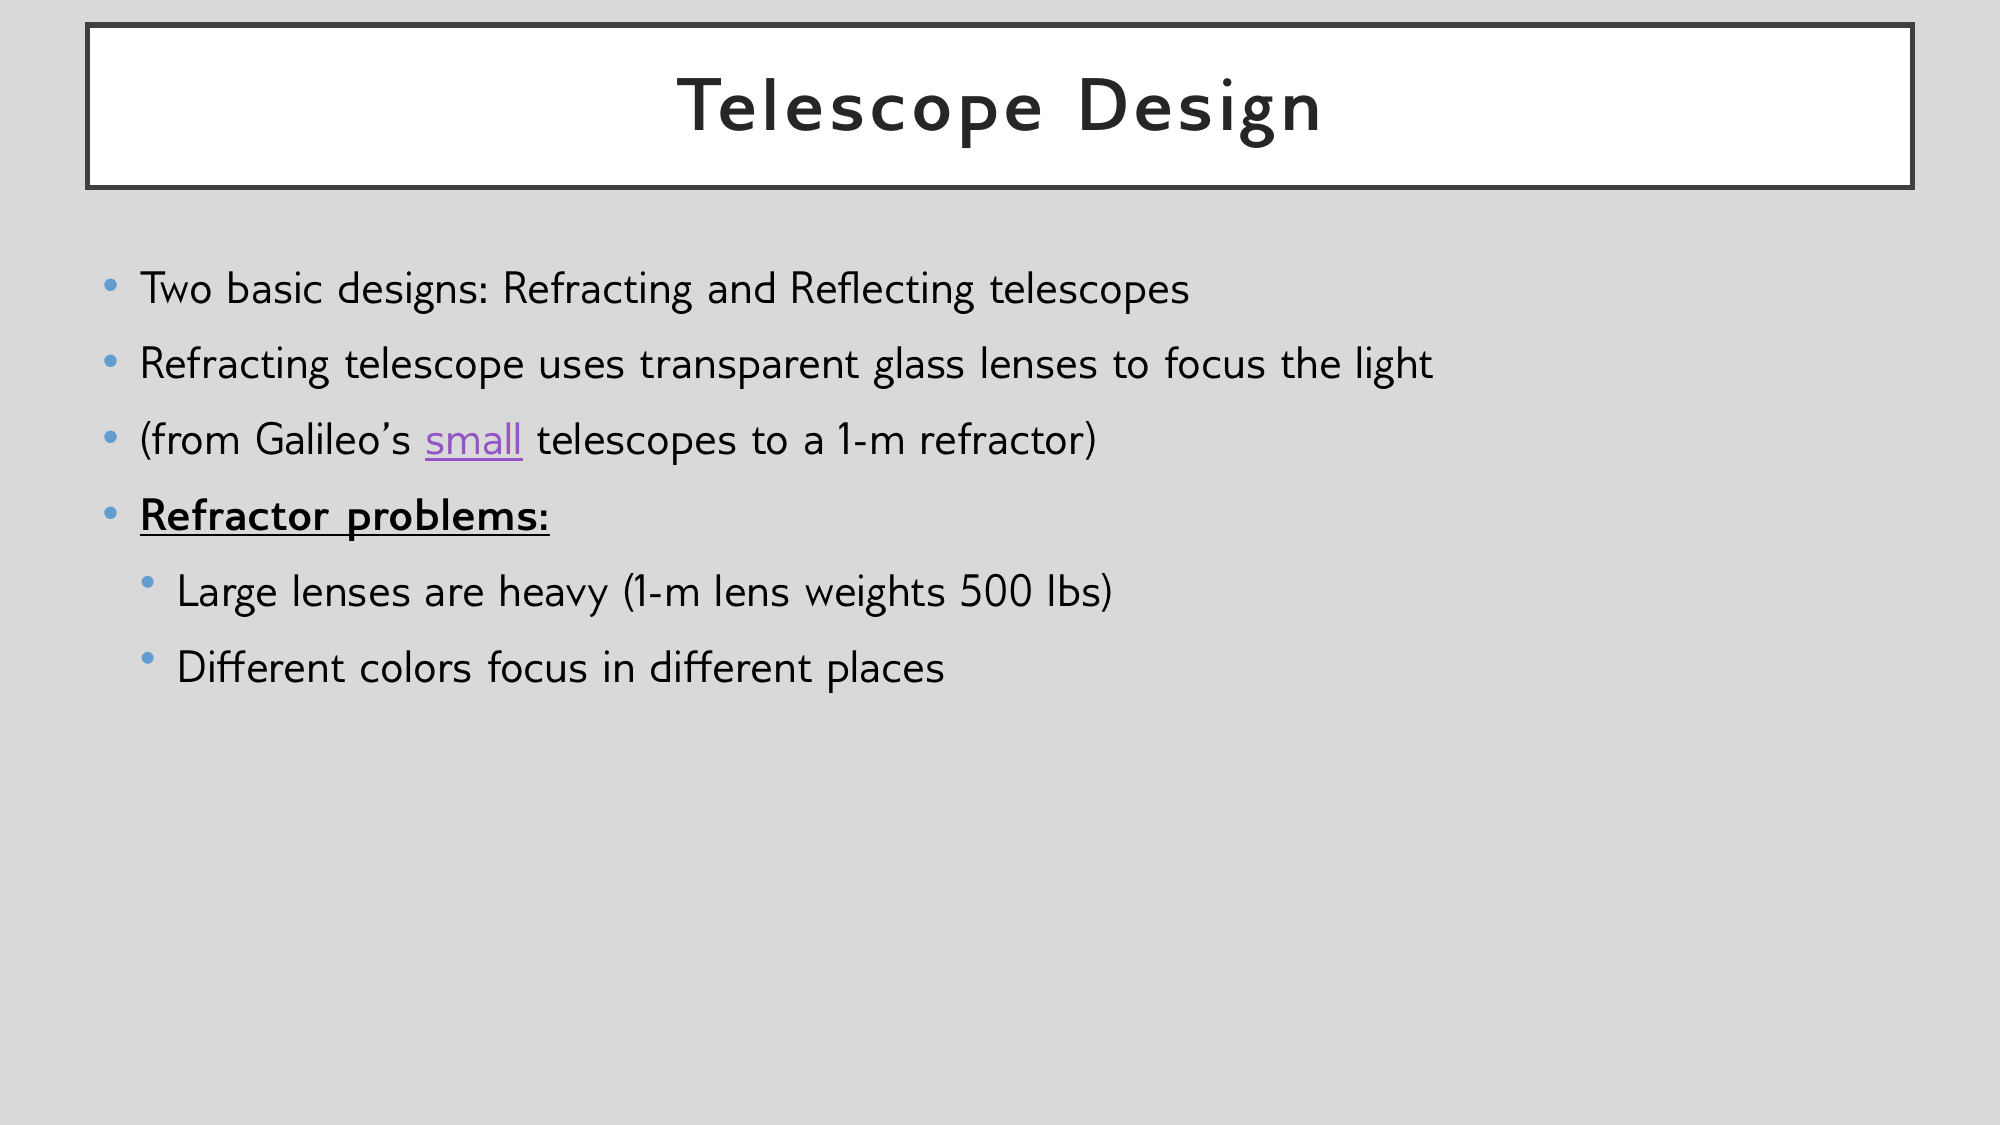

# Telescope Design
Two basic designs: Refracting and Reflecting telescopes
Refracting telescope uses transparent glass lenses to focus the light
(from Galileo’s small telescopes to a 1-m refractor)
Refractor problems:
Large lenses are heavy (1-m lens weights 500 lbs)
Different colors focus in different places